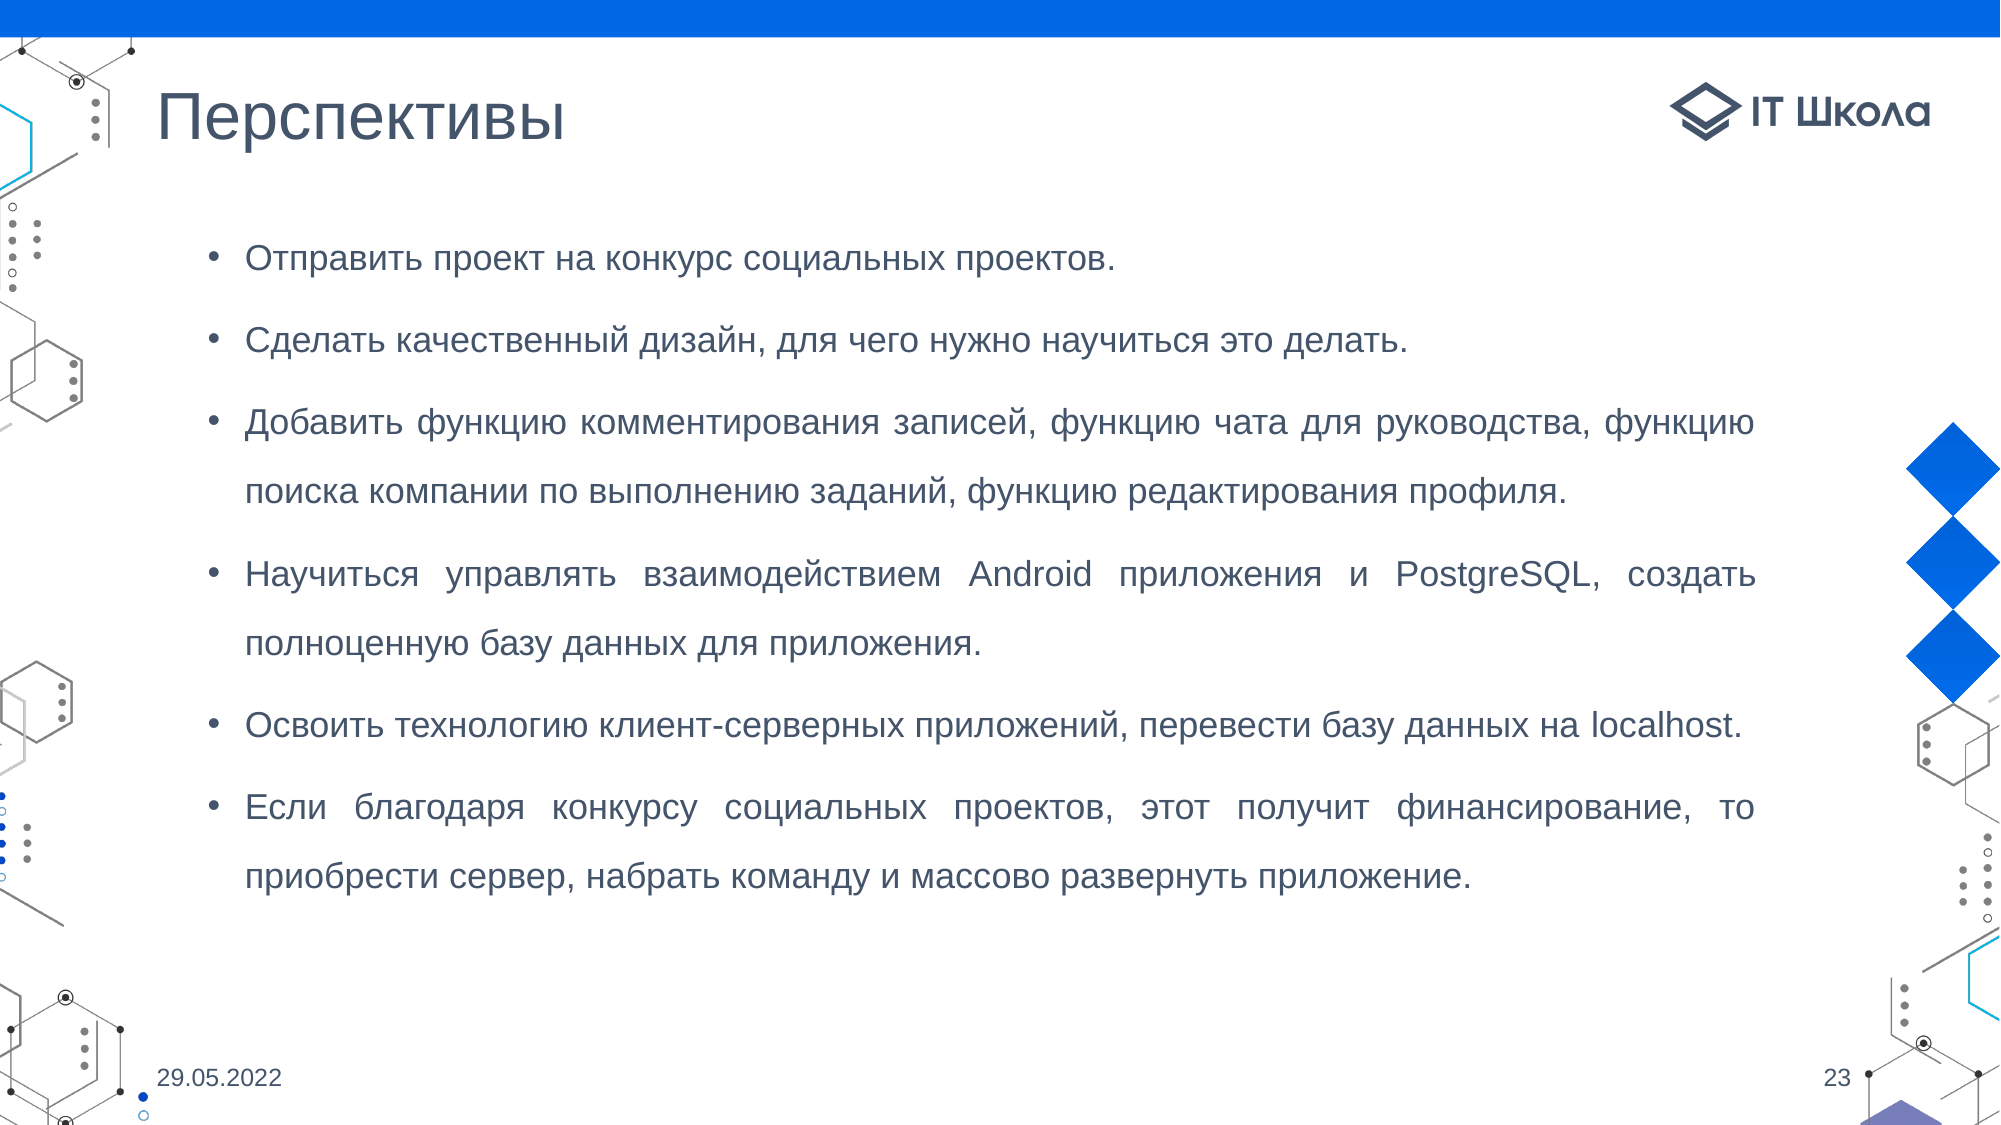

# Перспективы
Отправить проект на конкурс социальных проектов.
Сделать качественный дизайн, для чего нужно научиться это делать.
Добавить функцию комментирования записей, функцию чата для руководства, функцию поиска компании по выполнению заданий, функцию редактирования профиля.
Научиться управлять взаимодействием Android приложения и PostgreSQL, создать полноценную базу данных для приложения.
Освоить технологию клиент-серверных приложений, перевести базу данных на localhost.
Если благодаря конкурсу социальных проектов, этот получит финансирование, то приобрести сервер, набрать команду и массово развернуть приложение.
29.05.2022
23